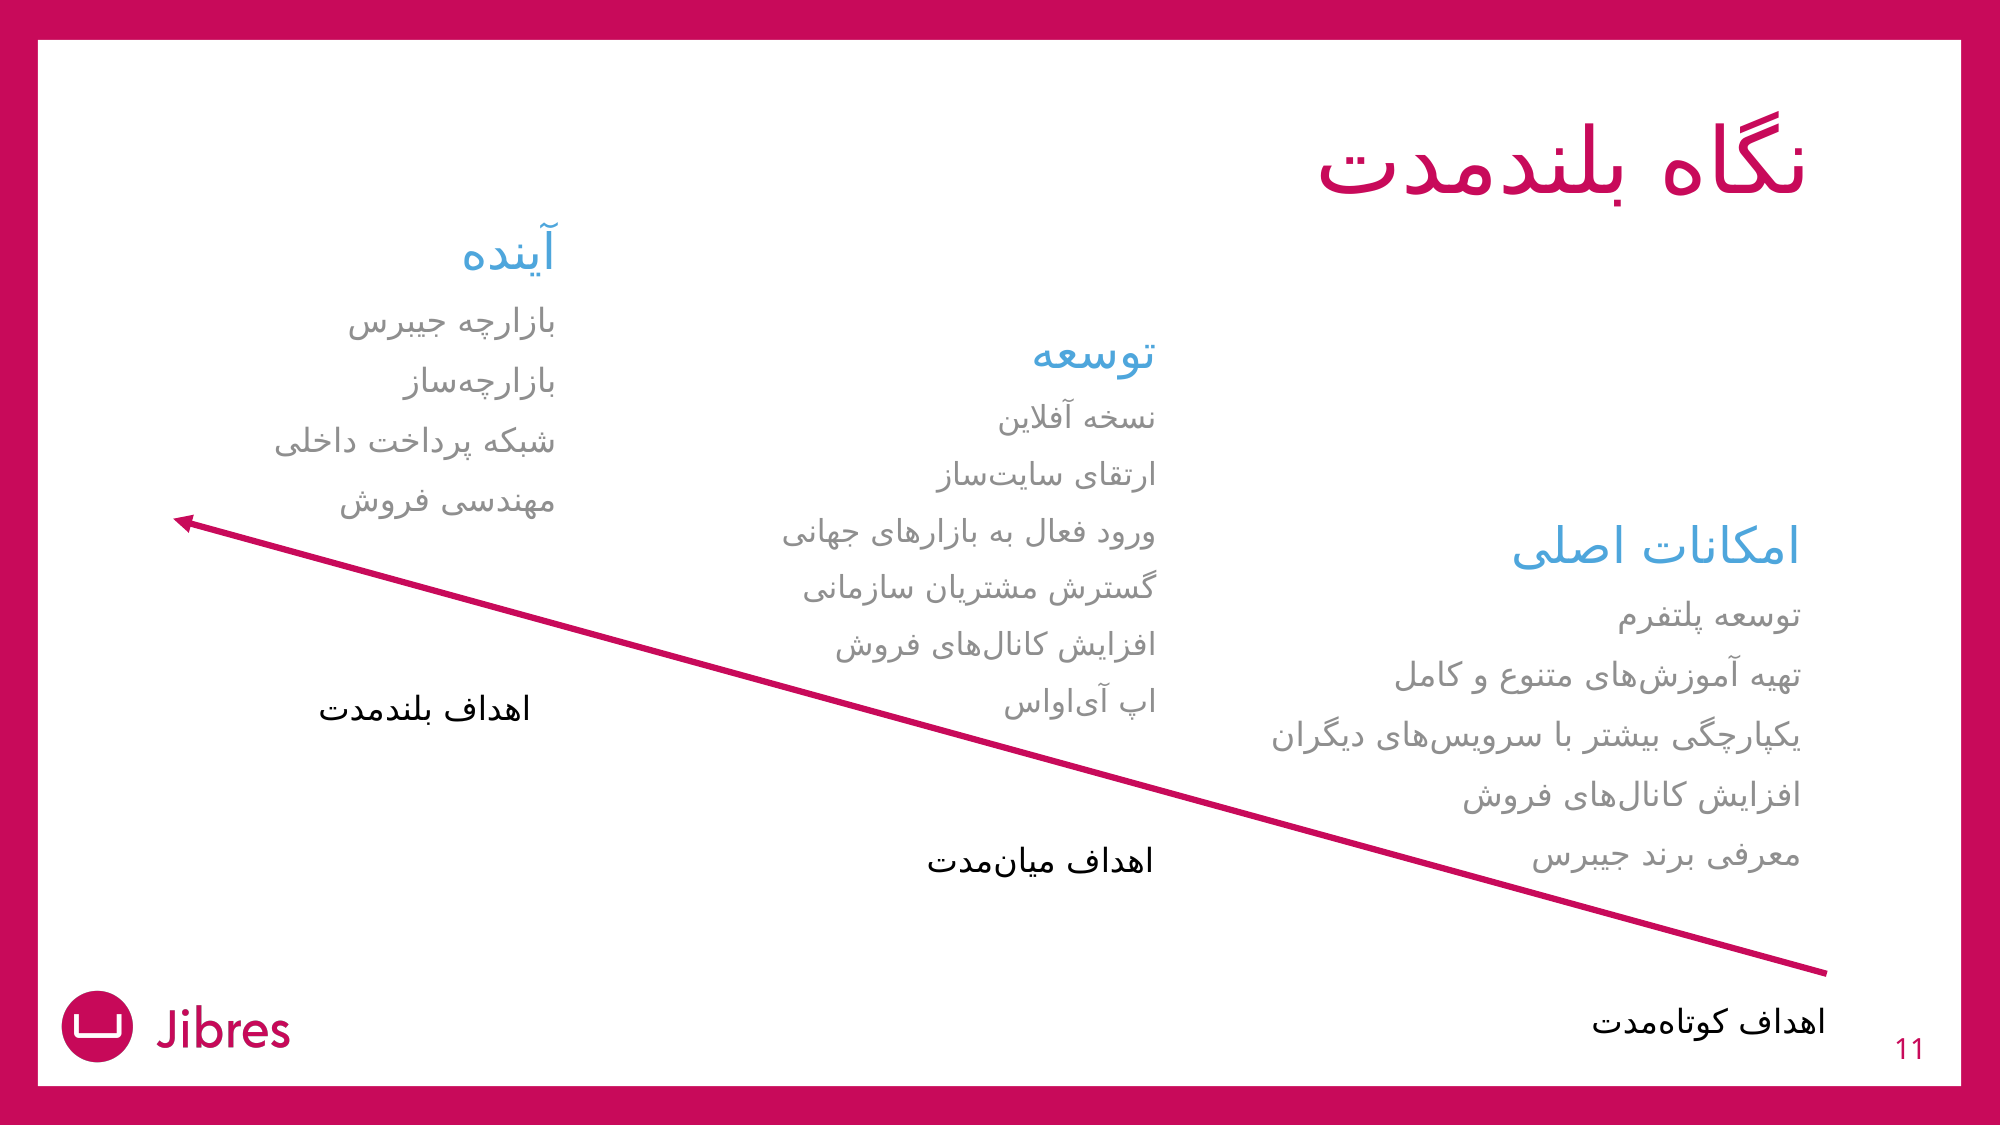

# نگاه بلندمدت
آینده
بازارچه جیبرس
بازارچه‌ساز
شبکه پرداخت داخلی
مهندسی فروش
توسعه
نسخه آفلاین
ارتقای سایت‌ساز
ورود فعال به بازارهای جهانی
گسترش مشتریان سازمانی
افزایش کانال‌های فروش
اپ آی‌اواس
امکانات اصلی
توسعه پلتفرم
تهیه آموزش‌های متنوع و کامل
یکپارچگی بیشتر با سرویس‌های دیگران
افزایش کانال‌های فروش
معرفی برند جیبرس

اهداف بلند‌مدت

اهداف میان‌مدت

اهداف کوتاه‌مدت